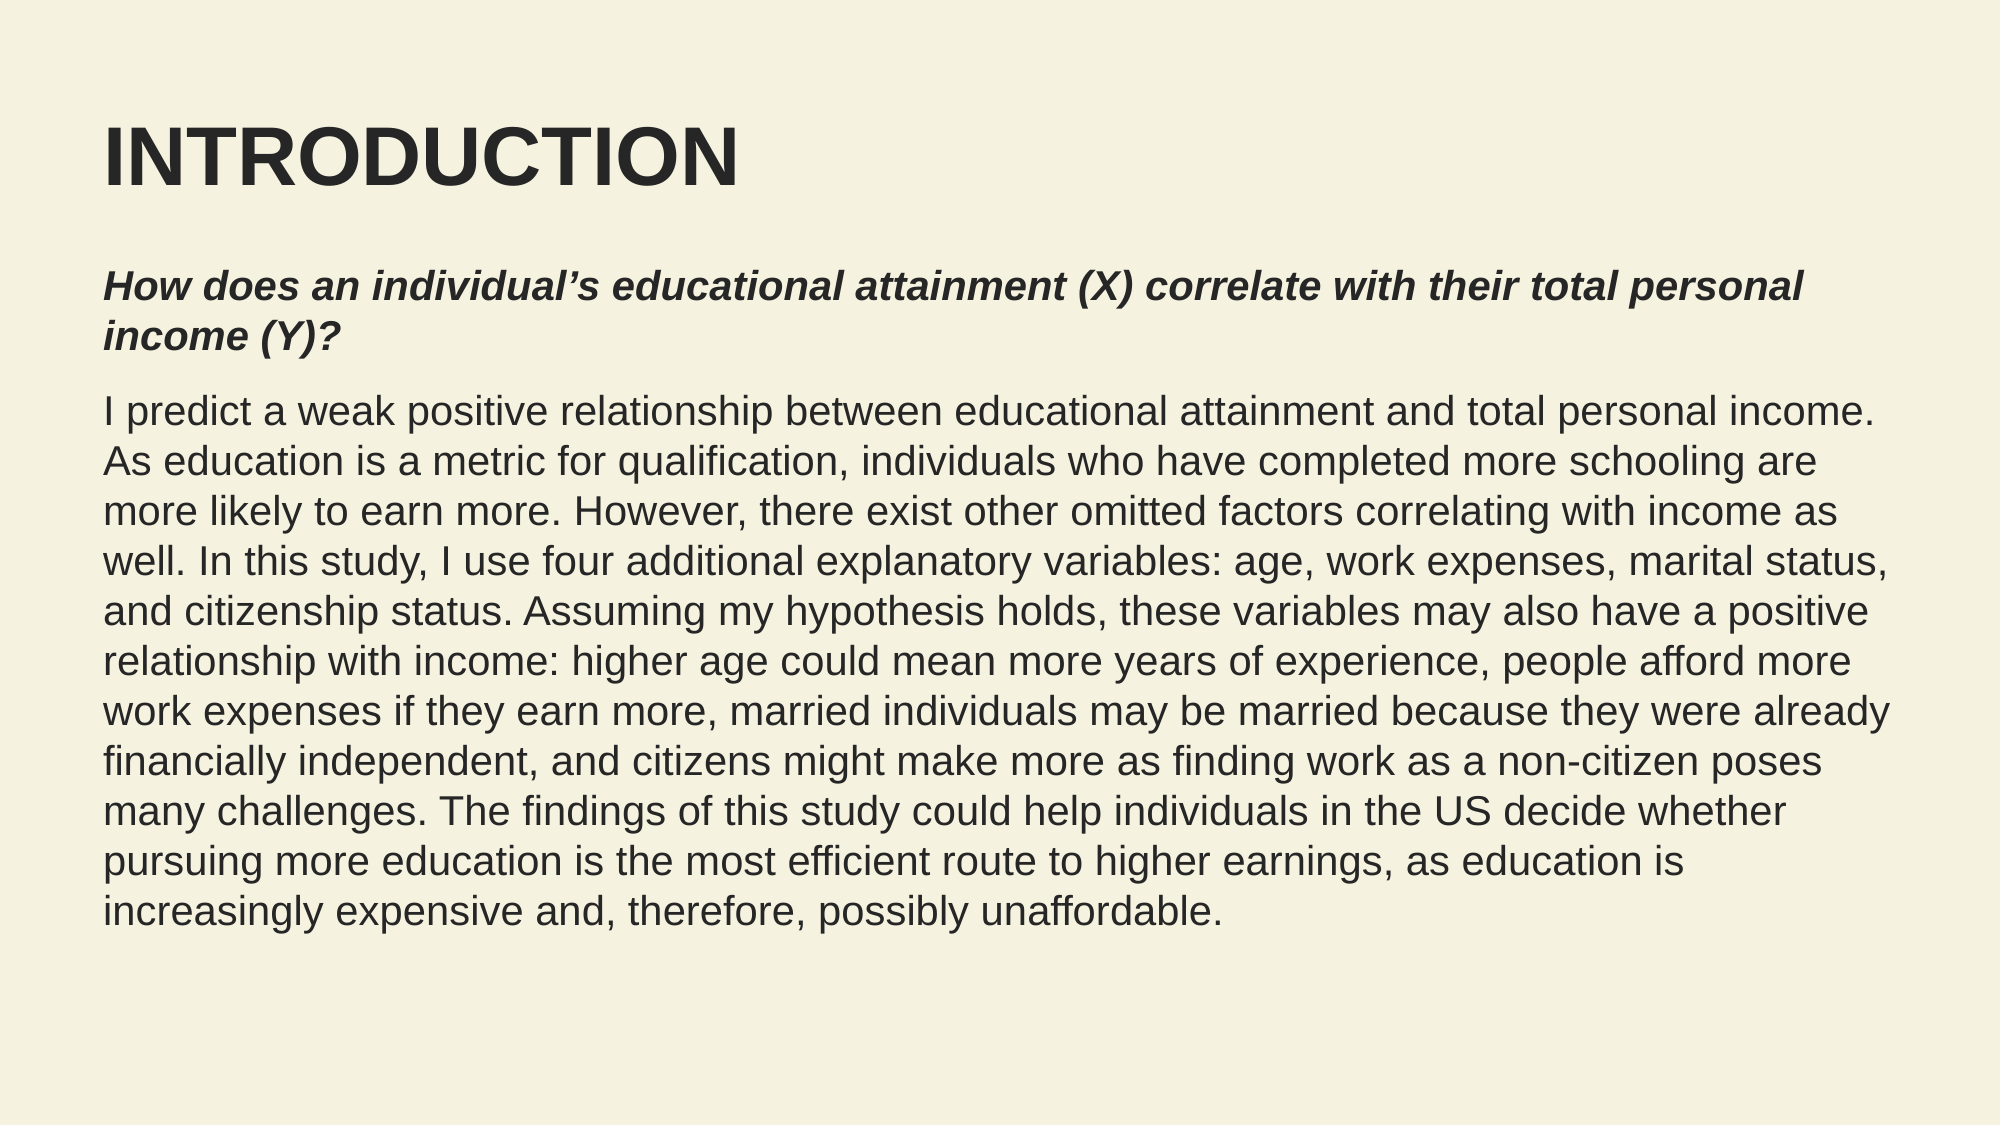

INTRODUCTION
How does an individual’s educational attainment (X) correlate with their total personal income (Y)?
I predict a weak positive relationship between educational attainment and total personal income. As education is a metric for qualification, individuals who have completed more schooling are more likely to earn more. However, there exist other omitted factors correlating with income as well. In this study, I use four additional explanatory variables: age, work expenses, marital status, and citizenship status. Assuming my hypothesis holds, these variables may also have a positive relationship with income: higher age could mean more years of experience, people afford more work expenses if they earn more, married individuals may be married because they were already financially independent, and citizens might make more as finding work as a non-citizen poses many challenges. The findings of this study could help individuals in the US decide whether pursuing more education is the most efficient route to higher earnings, as education is increasingly expensive and, therefore, possibly unaffordable.